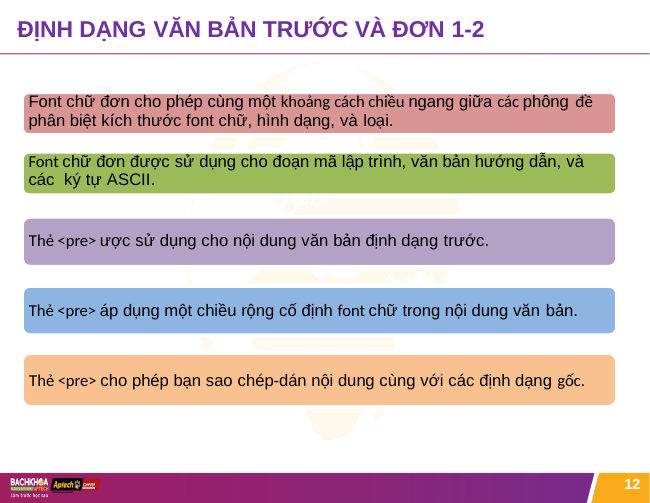

# ĐỊNH DẠNG VĂN BẢN TRƯỚC VÀ ĐƠN 1-2
Font chữ đơn cho phép cùng một khoảng cách chiều ngang giữa các phông đề
phân biệt kích thước font chữ, hình dạng, và loại.

Font chữ đơn được sử dụng cho đoạn mã lập trình, văn bản hướng dẫn, và các  ký tự ASCII.

Thẻ <pre> ược sử dụng cho nội dung văn bản định dạng trước.

Thẻ <pre> áp dụng một chiều rộng cố định font chữ trong nội dung văn bản.

Thẻ <pre> cho phép bạn sao chép-dán nội dung cùng với các định dạng gốc.

12